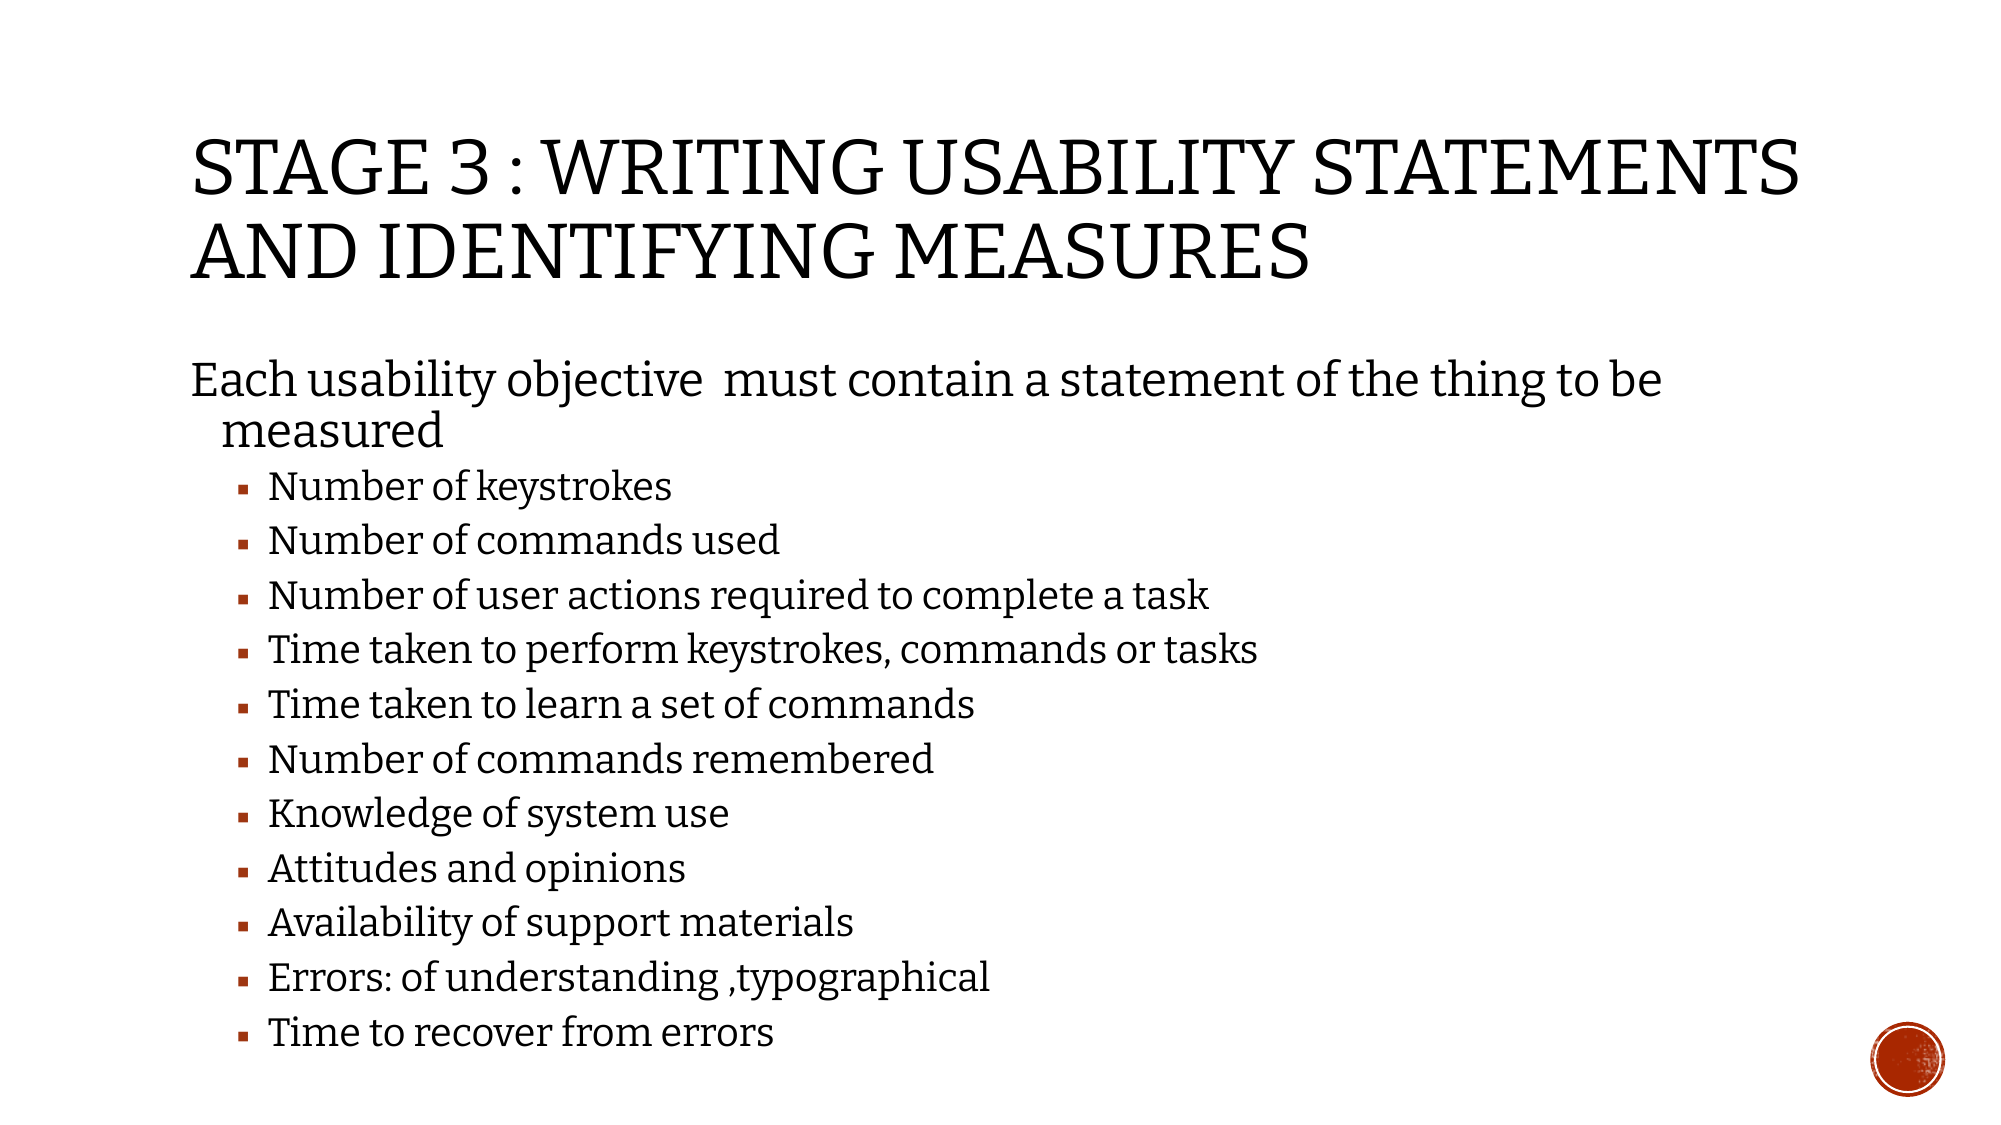

# STAGE 3 : WRITING USABILITY STATEMENTS AND IDENTIFYING MEASURES
Each usability objective  must contain a statement of the thing to be measured
Number of keystrokes
Number of commands used
Number of user actions required to complete a task
Time taken to perform keystrokes, commands or tasks
Time taken to learn a set of commands
Number of commands remembered
Knowledge of system use
Attitudes and opinions
Availability of support materials
Errors: of understanding ,typographical
Time to recover from errors